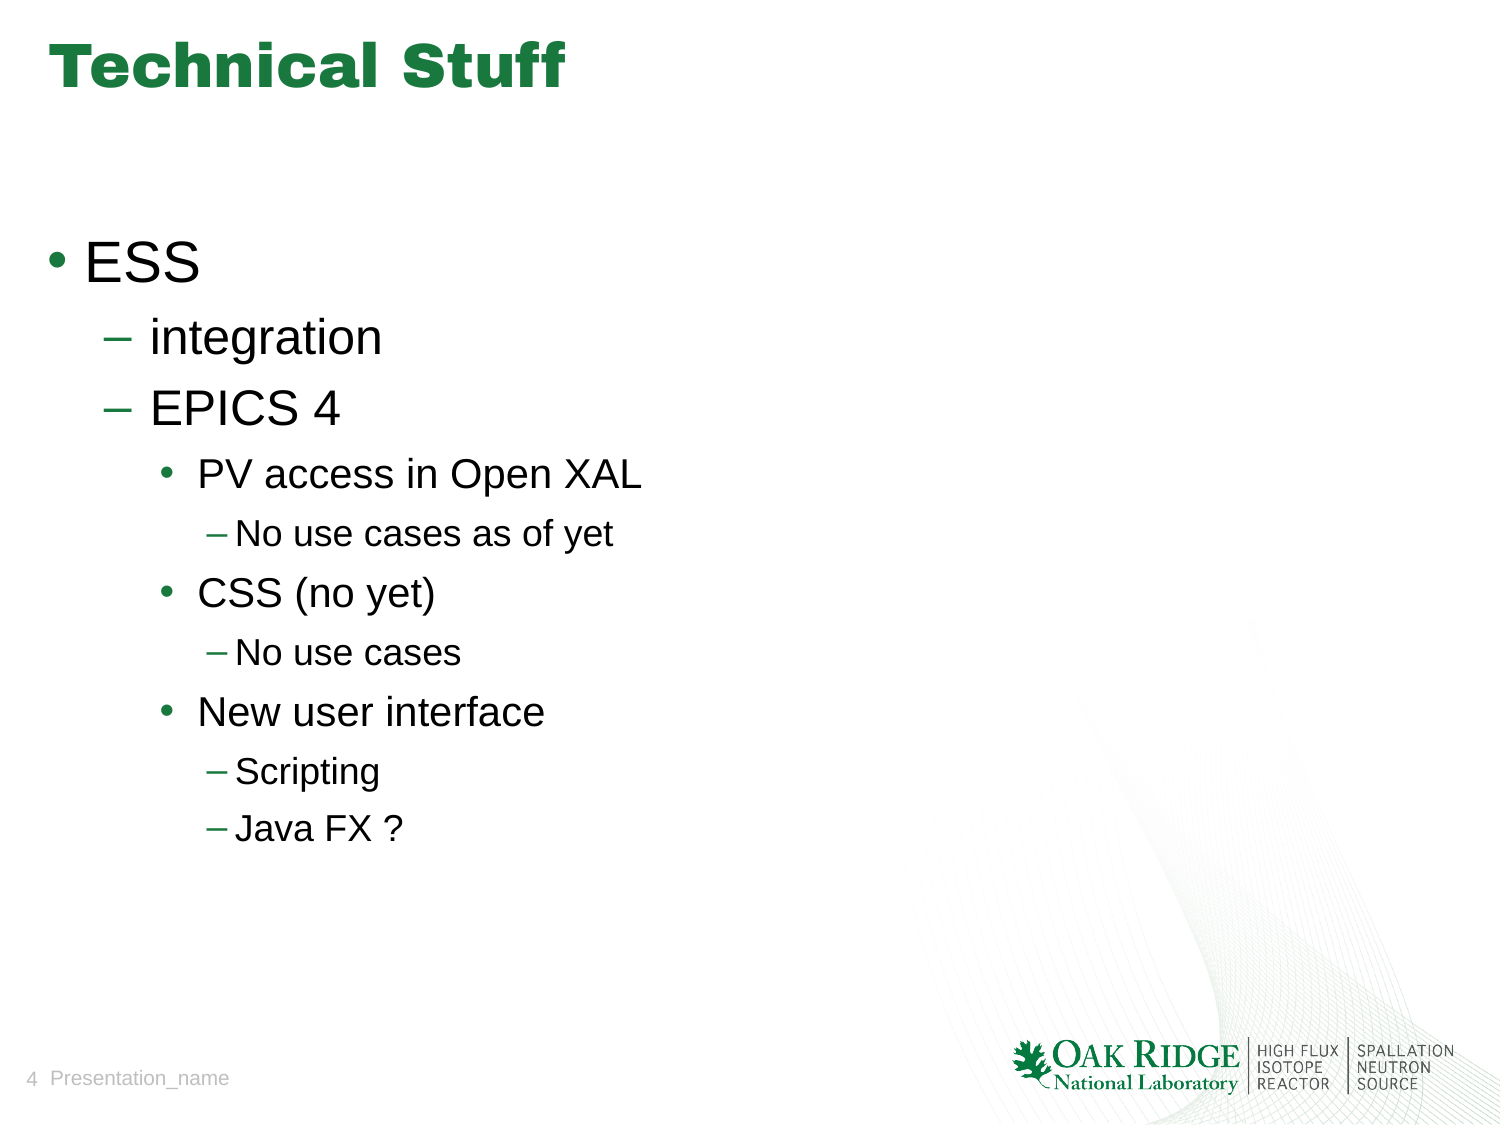

# Technical Stuff
ESS
integration
EPICS 4
PV access in Open XAL
No use cases as of yet
CSS (no yet)
No use cases
New user interface
Scripting
Java FX ?